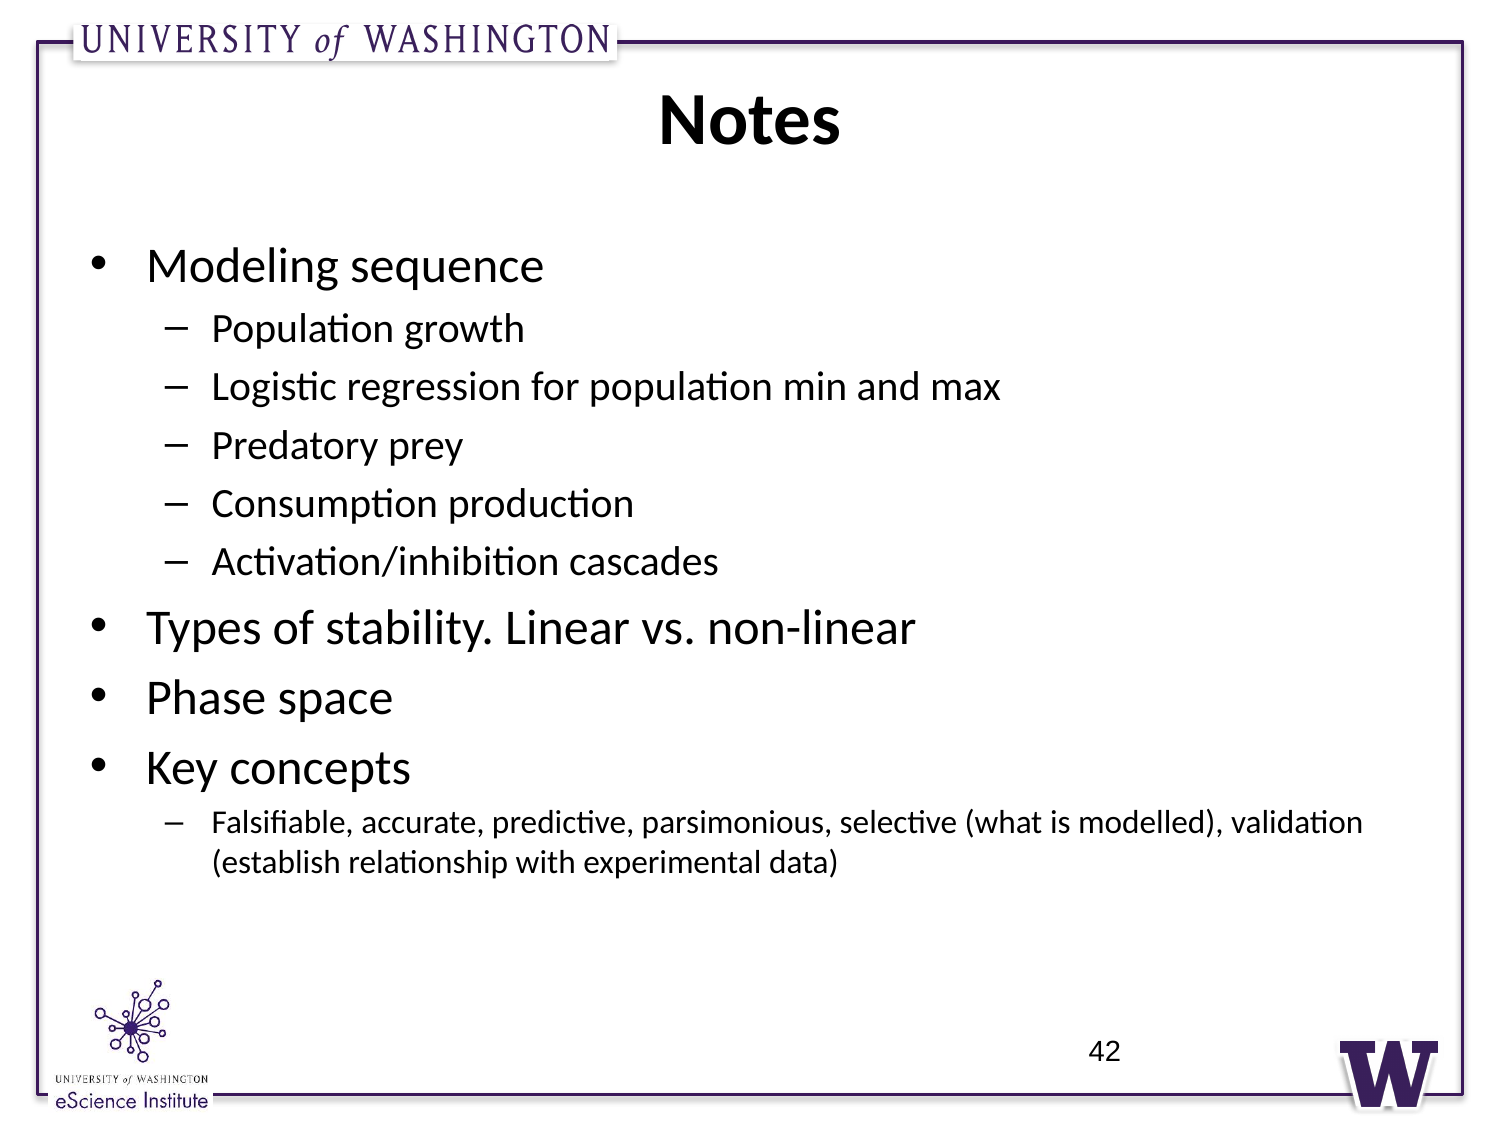

# Notes
Modeling sequence
Population growth
Logistic regression for population min and max
Predatory prey
Consumption production
Activation/inhibition cascades
Types of stability. Linear vs. non-linear
Phase space
Key concepts
Falsifiable, accurate, predictive, parsimonious, selective (what is modelled), validation (establish relationship with experimental data)

42